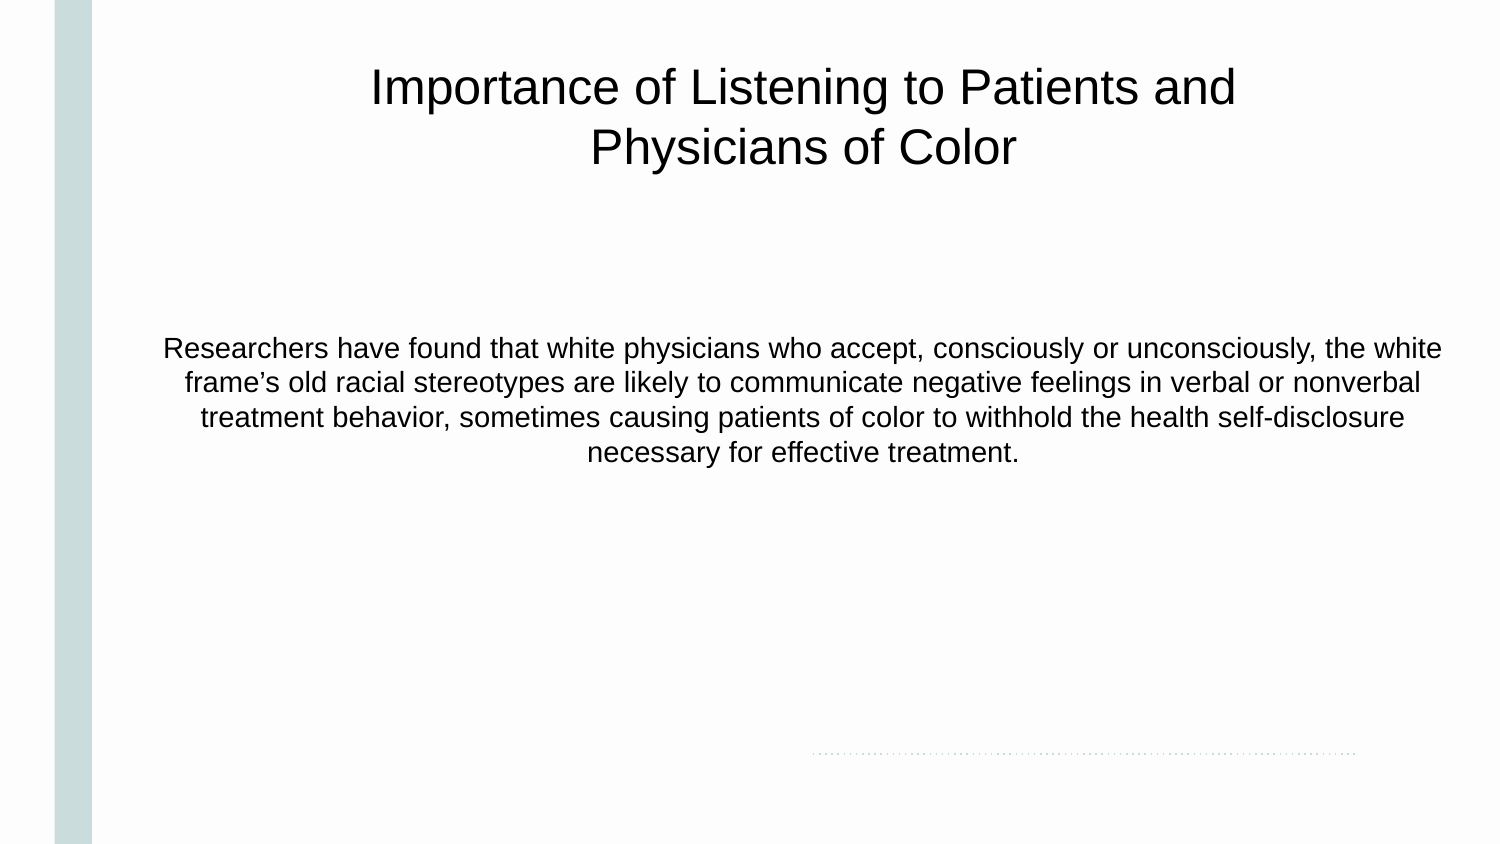

Importance of Listening to Patients and Physicians of Color
Researchers have found that white physicians who accept, consciously or unconsciously, the white frame’s old racial stereotypes are likely to communicate negative feelings in verbal or nonverbal treatment behavior, sometimes causing patients of color to withhold the health self-disclosure necessary for effective treatment.